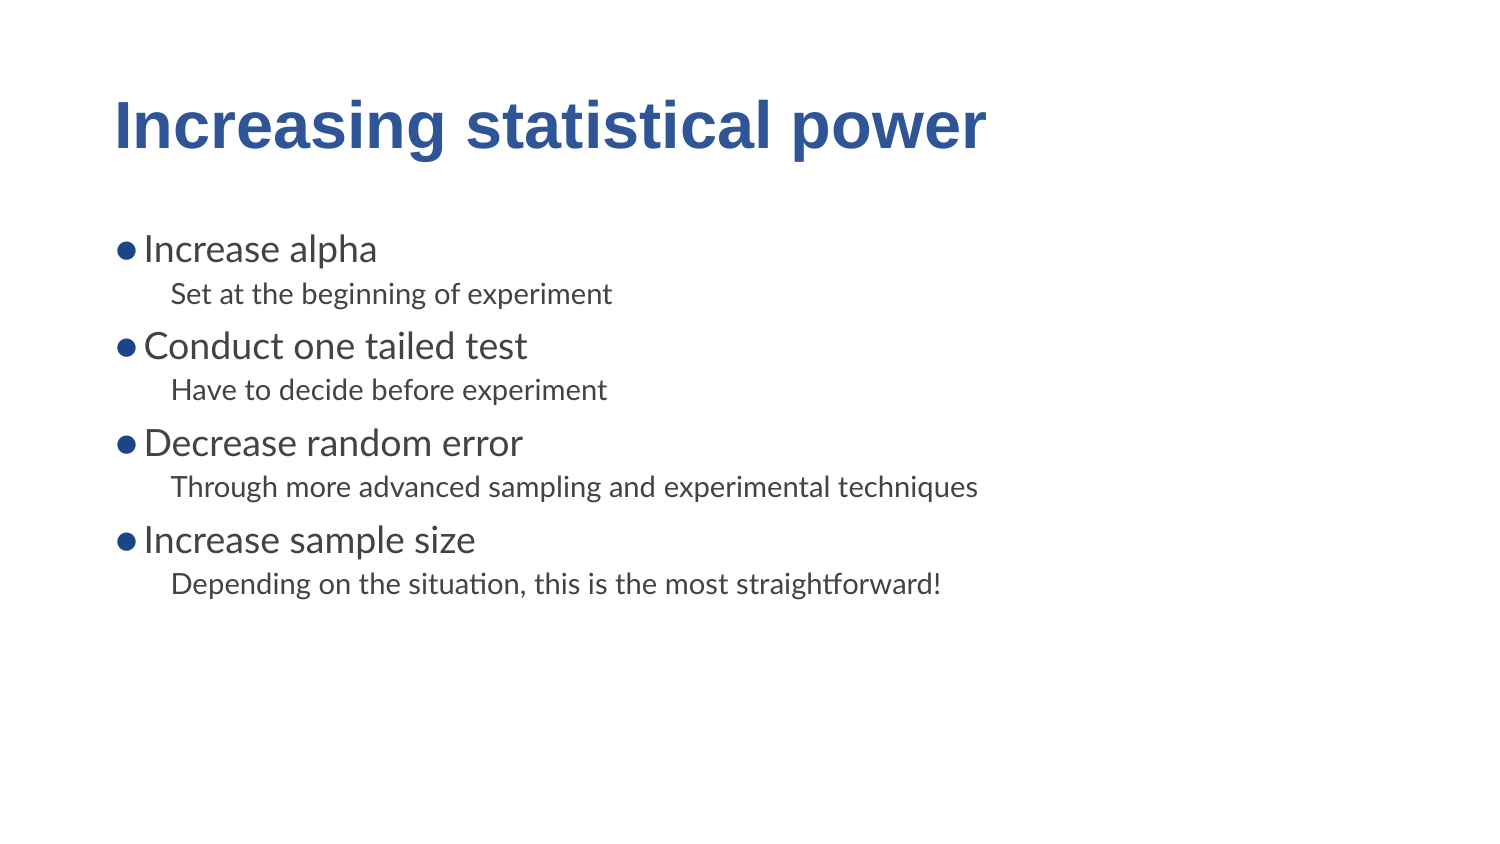

# Increasing statistical power
Increase alpha
Set at the beginning of experiment
Conduct one tailed test
Have to decide before experiment
Decrease random error
Through more advanced sampling and experimental techniques
Increase sample size
Depending on the situation, this is the most straightforward!